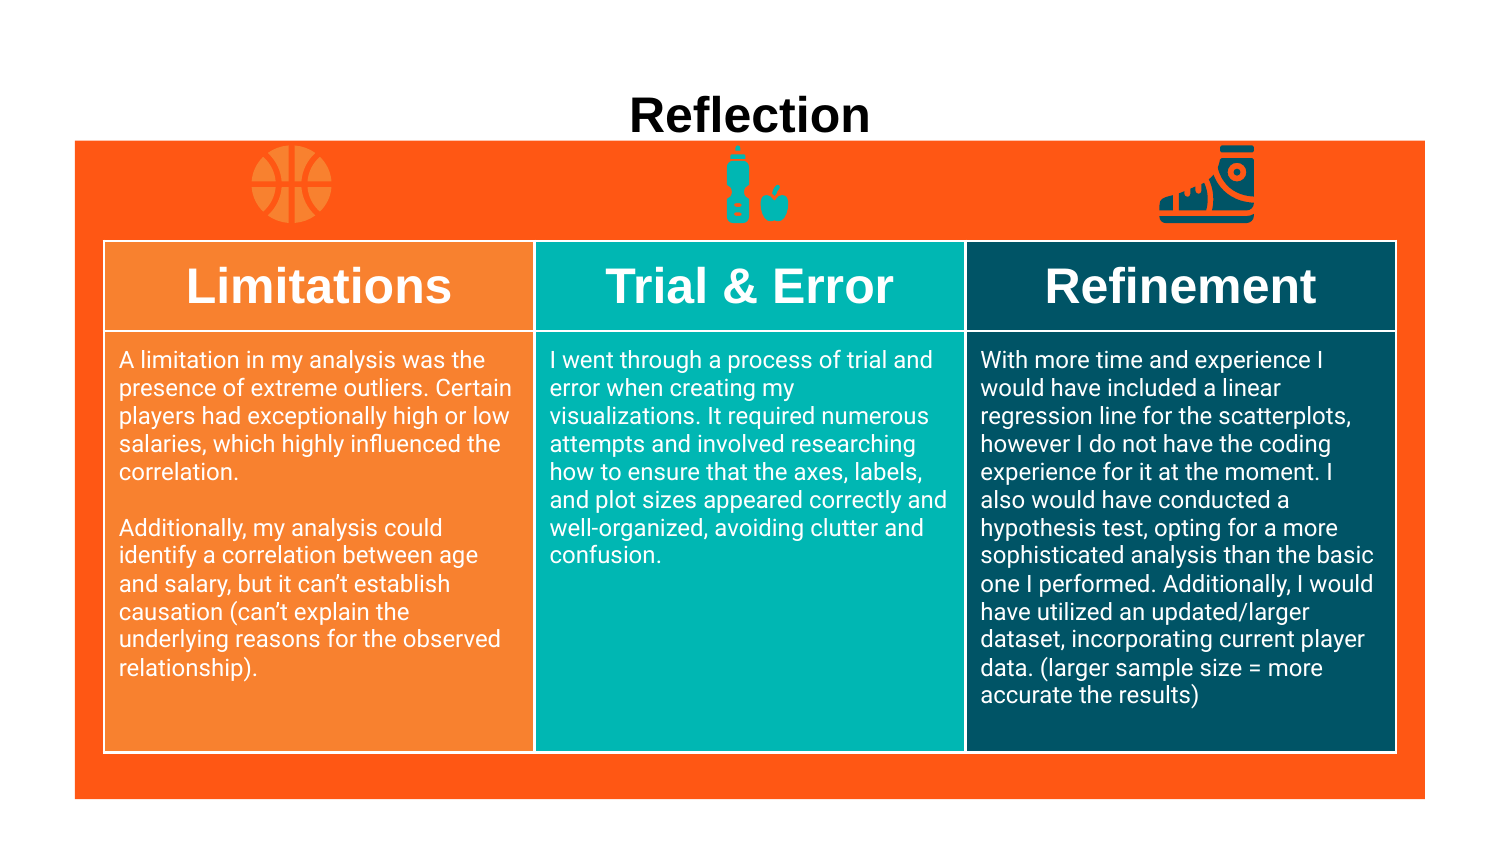

# Reflection

| Limitations | Trial & Error | Refinement |
| --- | --- | --- |
| A limitation in my analysis was the presence of extreme outliers. Certain players had exceptionally high or low salaries, which highly influenced the correlation. Additionally, my analysis could identify a correlation between age and salary, but it can’t establish causation (can’t explain the underlying reasons for the observed relationship). | I went through a process of trial and error when creating my visualizations. It required numerous attempts and involved researching how to ensure that the axes, labels, and plot sizes appeared correctly and well-organized, avoiding clutter and confusion. | With more time and experience I would have included a linear regression line for the scatterplots, however I do not have the coding experience for it at the moment. I also would have conducted a hypothesis test, opting for a more sophisticated analysis than the basic one I performed. Additionally, I would have utilized an updated/larger dataset, incorporating current player data. (larger sample size = more accurate the results) |